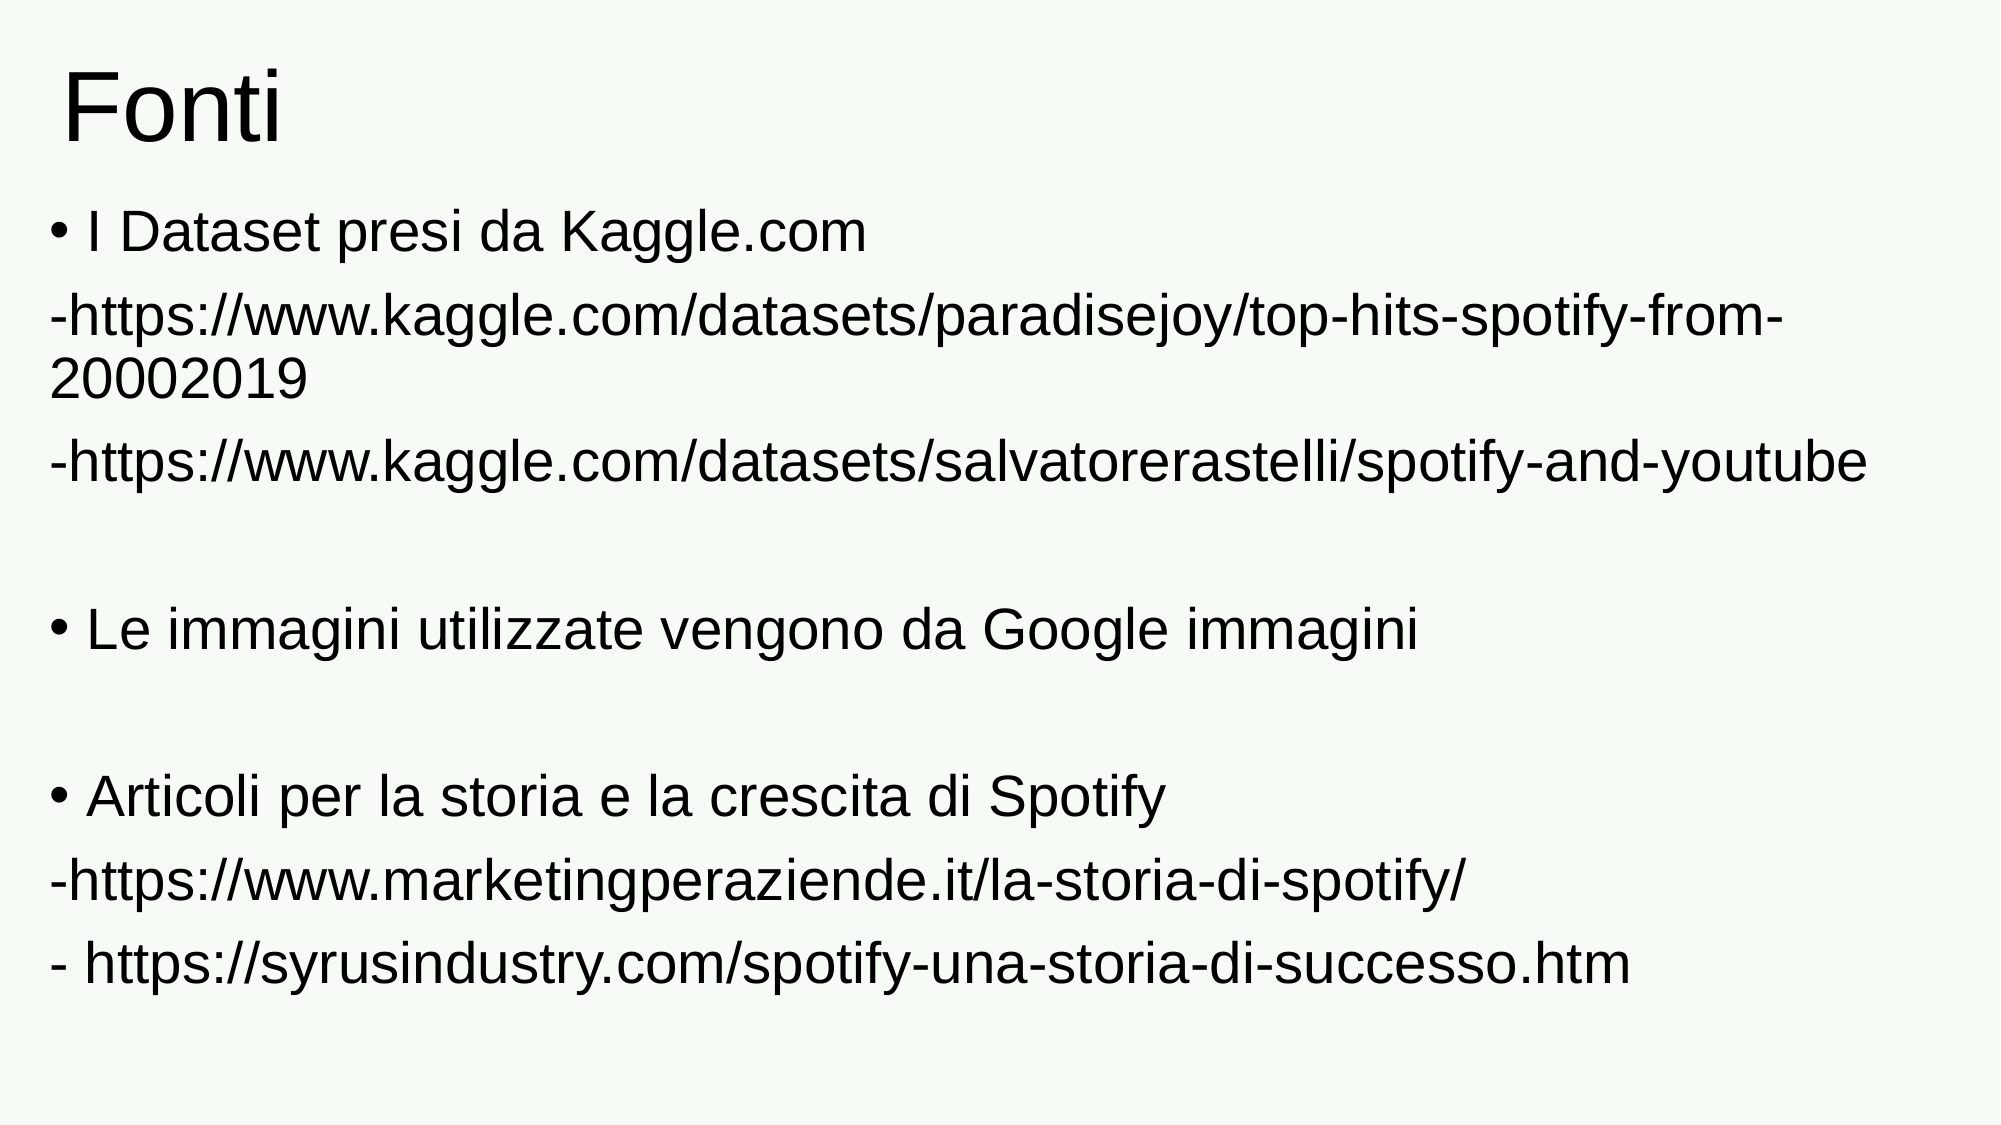

# Fonti
I Dataset presi da Kaggle.com
-https://www.kaggle.com/datasets/paradisejoy/top-hits-spotify-from-20002019
-https://www.kaggle.com/datasets/salvatorerastelli/spotify-and-youtube

Le immagini utilizzate vengono da Google immagini

Articoli per la storia e la crescita di Spotify
-https://www.marketingperaziende.it/la-storia-di-spotify/
- https://syrusindustry.com/spotify-una-storia-di-successo.htm